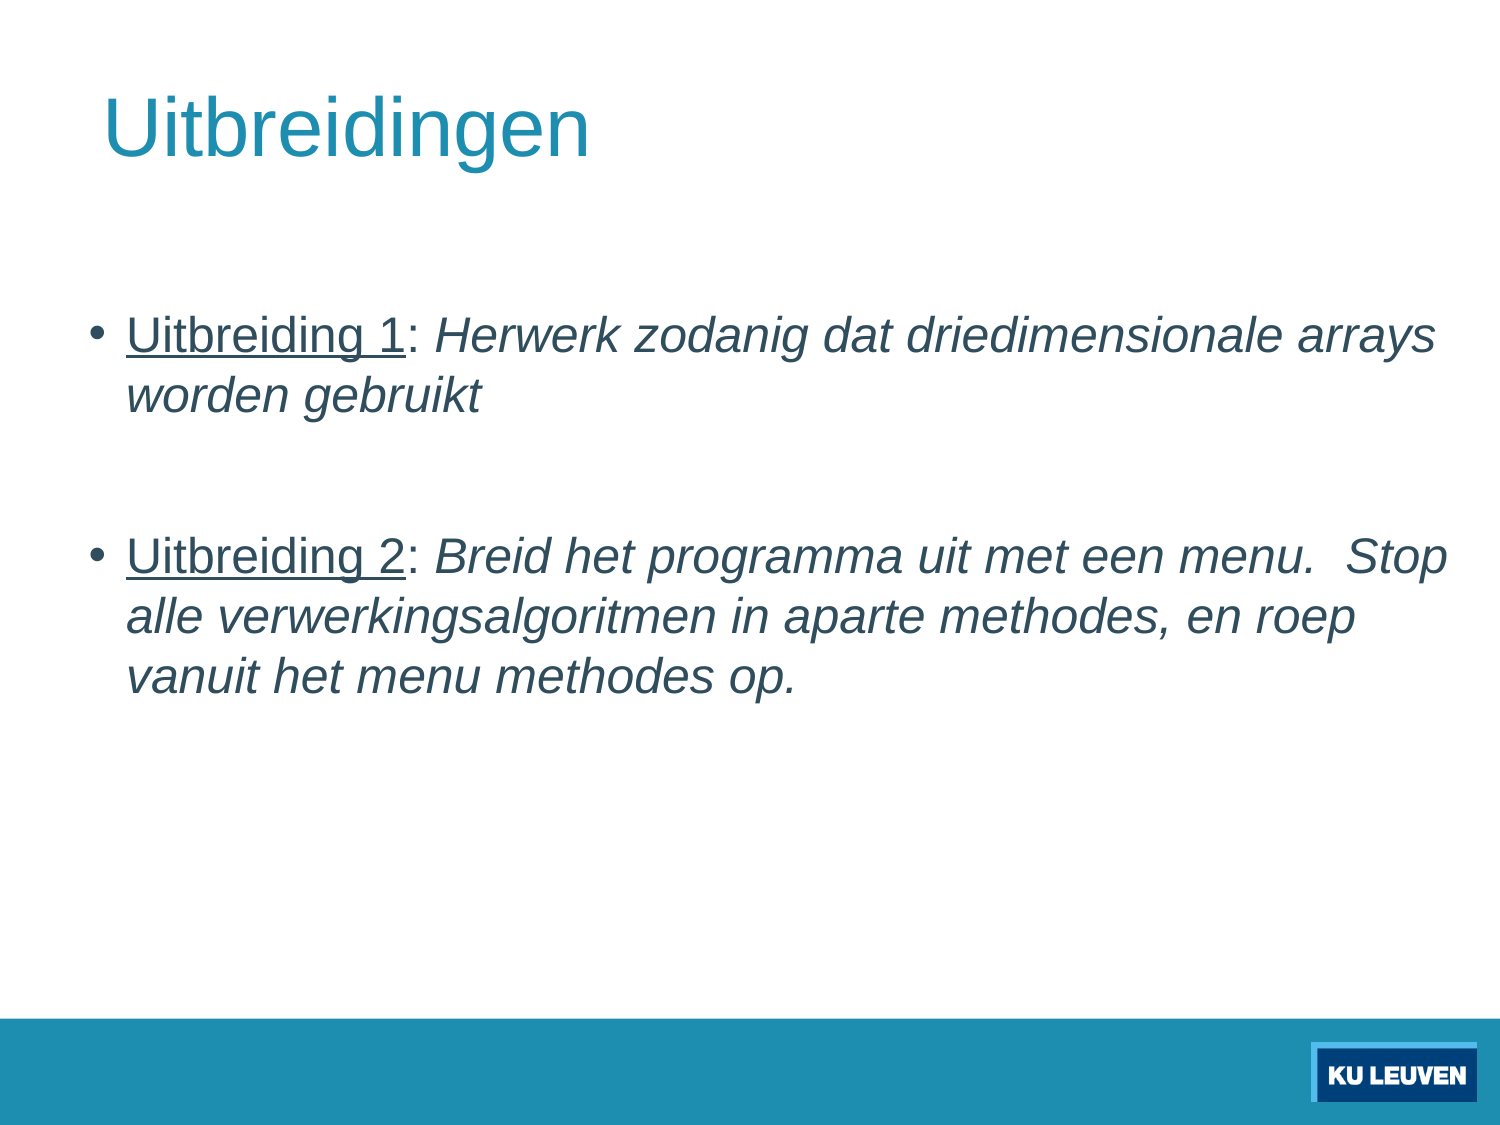

# Uitbreidingen

Uitbreiding 1: Herwerk zodanig dat driedimensionale arrays worden gebruikt

Uitbreiding 2: Breid het programma uit met een menu.  Stop alle verwerkingsalgoritmen in aparte methodes, en roep vanuit het menu methodes op.